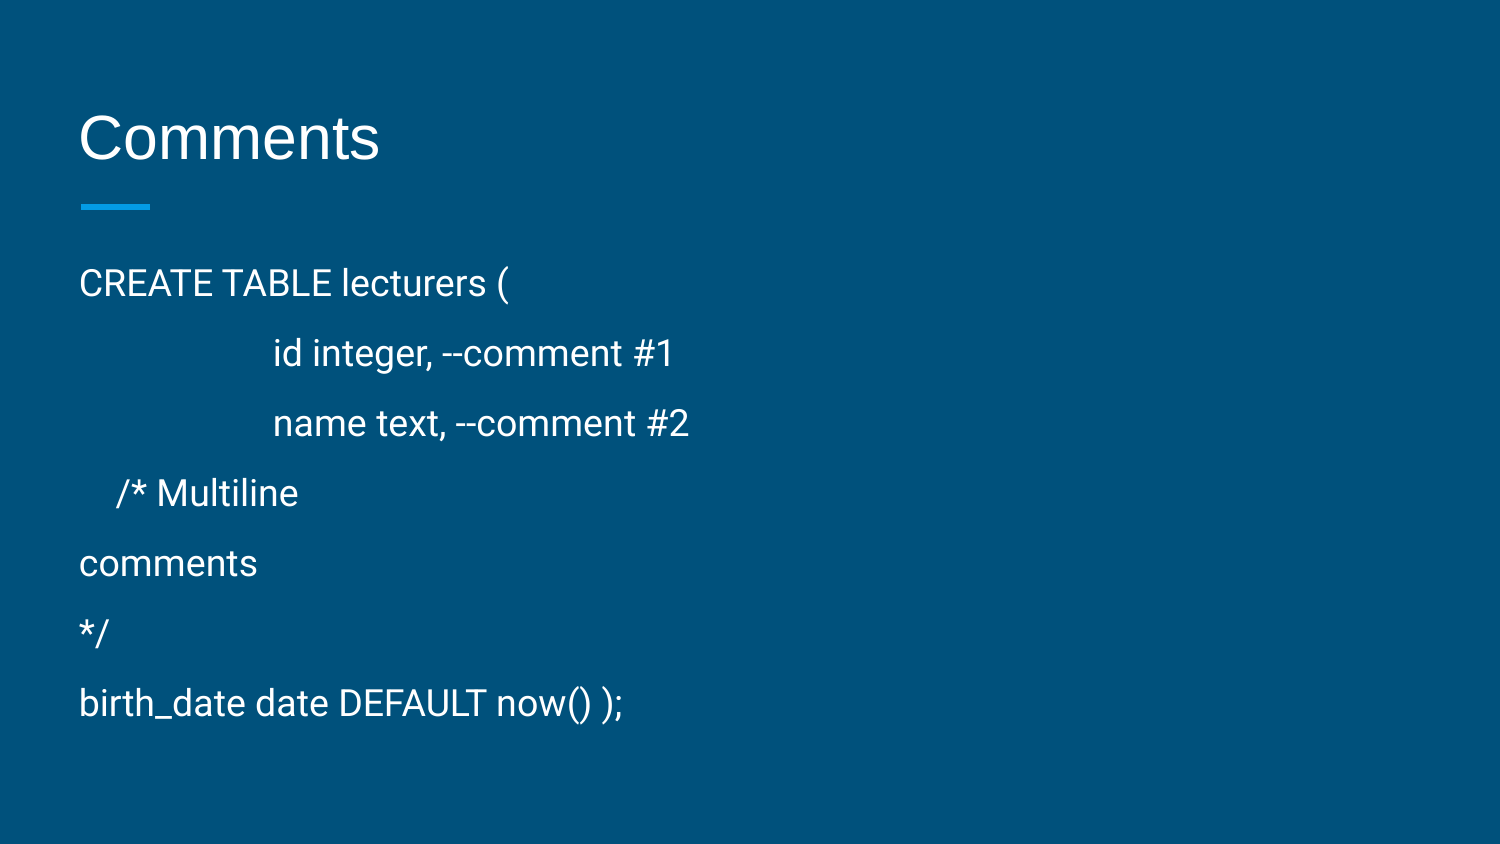

# Comments
CREATE TABLE lecturers (
                     id integer, --comment #1
                     name text, --comment #2
    /* Multiline
comments
*/
birth_date date DEFAULT now() );